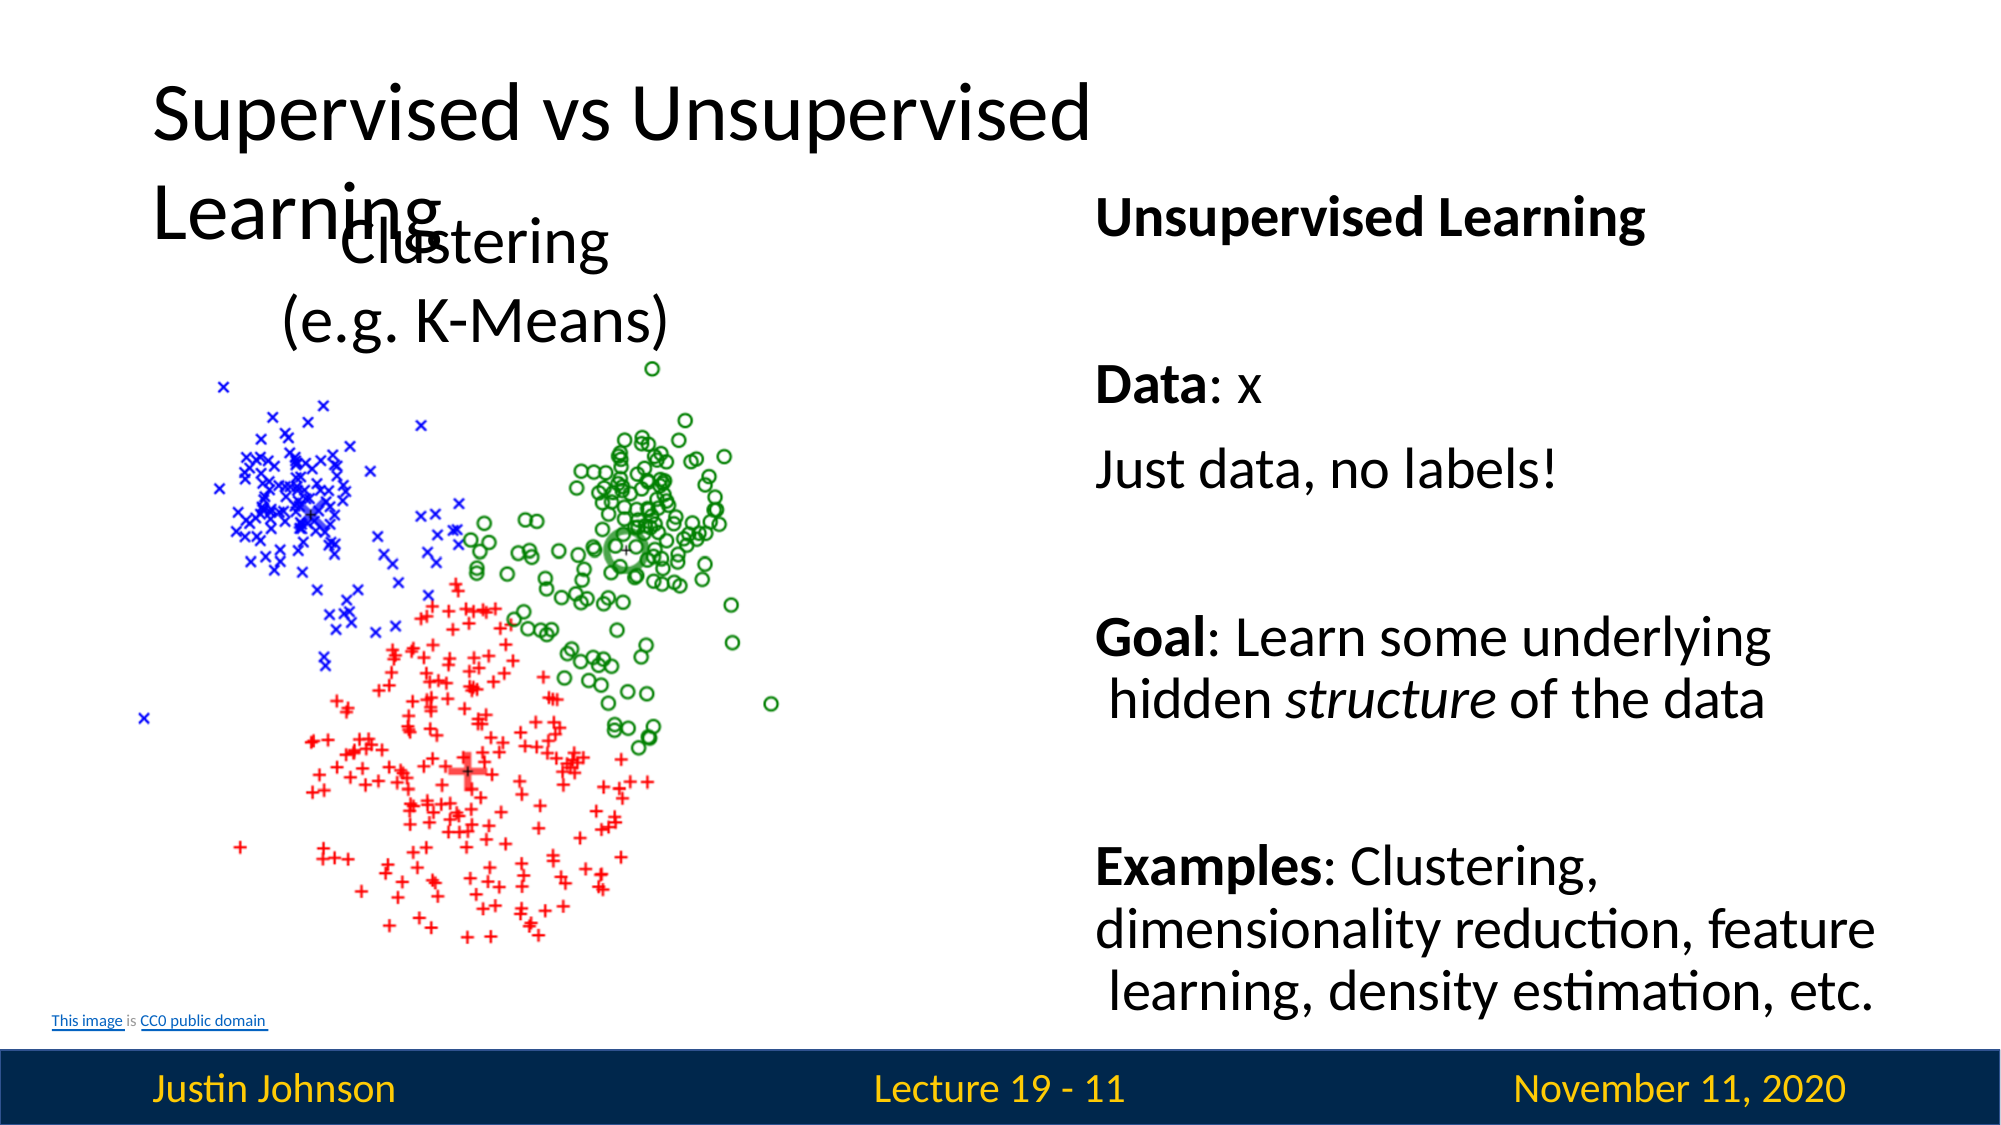

# Supervised vs Unsupervised Learning
Unsupervised Learning
Clustering  (e.g. K-Means)

Data: x
Just data, no labels!
Goal: Learn some underlying  hidden structure of the data

Examples: Clustering,  dimensionality reduction, feature  learning, density estimation, etc.
This image is CC0 public domain

Justin Johnson
November 11, 2020
Lecture 19 - 11